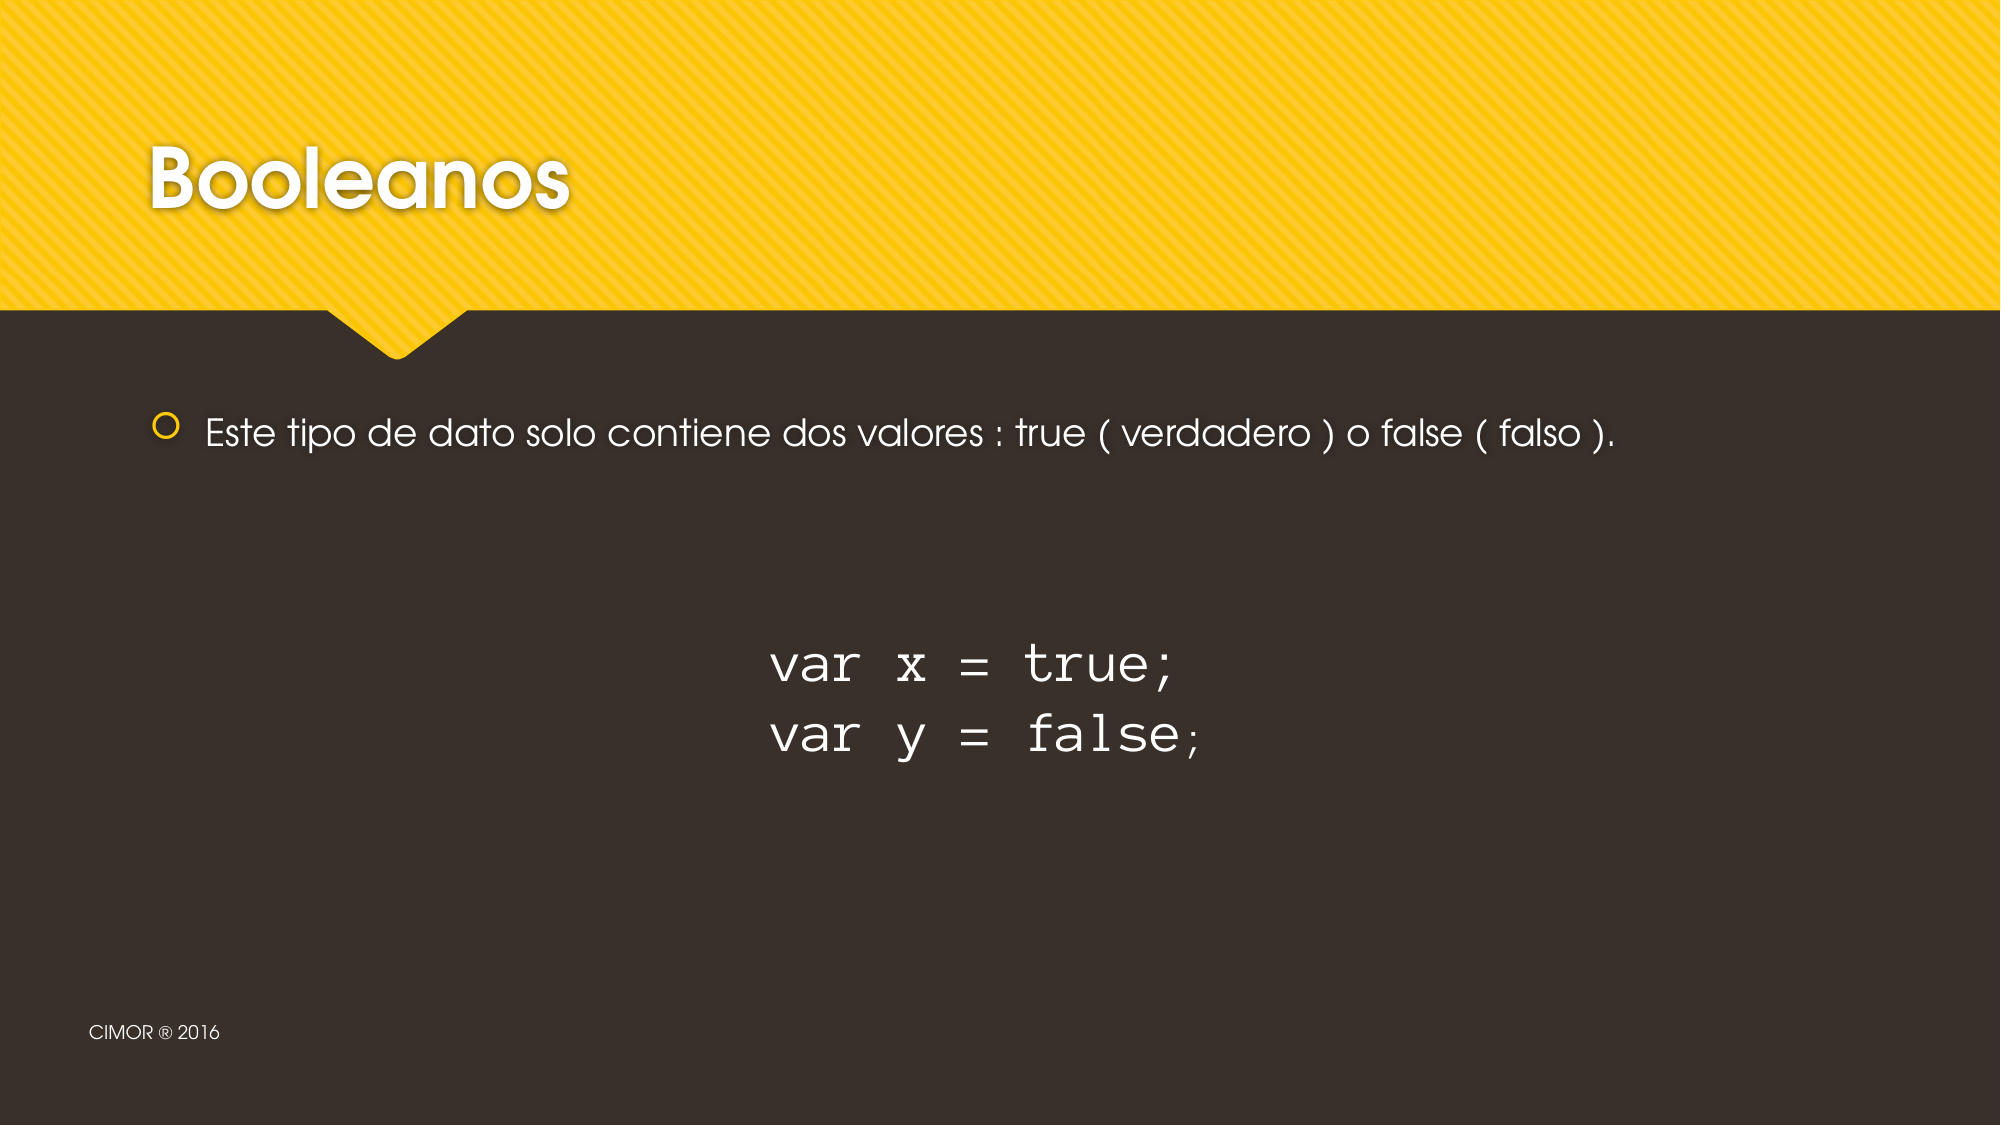

# Booleanos
Este tipo de dato solo contiene dos valores : true ( verdadero ) o false ( falso ).

var x = true;
var y = false;
CIMOR ® 2016